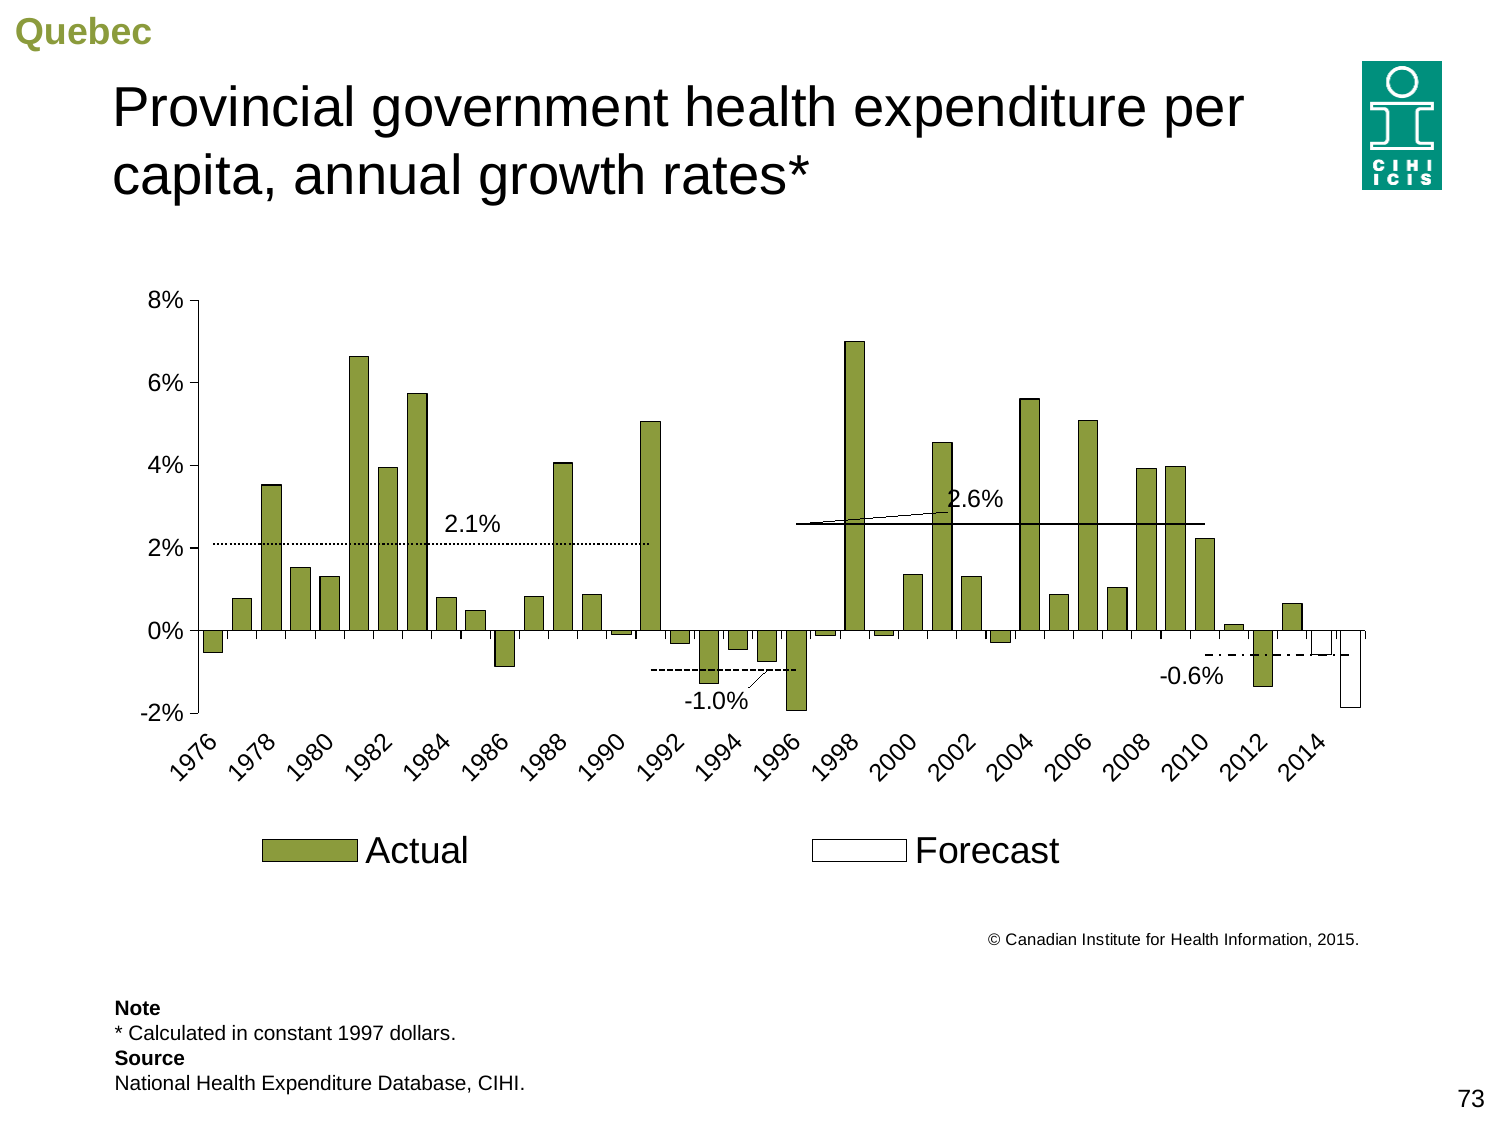

Quebec
# Provincial government health expenditure per capita, annual growth rates*

### Chart

| Category | Actual  | Forecast | Average (1975–1991) | Average (1991–1996) | Average (1996–2010) | Average (2010–2015) |
|---|---|---|---|---|---|---|
| 1976 | -0.0053805738594490116 | None | 0.02102330568243449 | None | None | None |
| 1977 | 0.0077982435156591645 | None | 0.02102330568243449 | None | None | None |
| 1978 | 0.03524498761215811 | None | 0.02102330568243449 | None | None | None |
| 1979 | 0.015267301133304434 | None | 0.02102330568243449 | None | None | None |
| 1980 | 0.013143500872113023 | None | 0.02102330568243449 | None | None | None |
| 1981 | 0.06632704612187124 | None | 0.02102330568243449 | None | None | None |
| 1982 | 0.03943809615362115 | None | 0.02102330568243449 | None | None | None |
| 1983 | 0.05729949190519679 | None | 0.02102330568243449 | None | None | None |
| 1984 | 0.007962003016918517 | None | 0.02102330568243449 | None | None | None |
| 1985 | 0.004825745841701368 | None | 0.02102330568243449 | None | None | None |
| 1986 | -0.008645883544131983 | None | 0.02102330568243449 | None | None | None |
| 1987 | 0.008254440093903748 | None | 0.02102330568243449 | None | None | None |
| 1988 | 0.040580178071512485 | None | 0.02102330568243449 | None | None | None |
| 1989 | 0.008649461280394677 | None | 0.02102330568243449 | None | None | None |
| 1990 | -0.0010404075211307706 | None | 0.02102330568243449 | None | None | None |
| 1991 | 0.05065654566769129 | None | 0.02102330568243449 | -0.009525226916827112 | None | None |
| 1992 | -0.003186822064305872 | None | None | -0.009525226916827112 | None | None |
| 1993 | -0.012880524586400766 | None | None | -0.009525226916827112 | None | None |
| 1994 | -0.0046403557073929624 | None | None | -0.009525226916827112 | None | None |
| 1995 | -0.007429741622742236 | None | None | -0.009525226916827112 | None | None |
| 1996 | -0.019399035677912124 | None | None | -0.009525226916827112 | 0.02578651070539184 | None |
| 1997 | -0.0012564051288184164 | None | None | None | 0.02578651070539184 | None |
| 1998 | 0.0699486882056517 | None | None | None | 0.02578651070539184 | None |
| 1999 | -0.0011066720873894598 | None | None | None | 0.02578651070539184 | None |
| 2000 | 0.013592014372816541 | None | None | None | 0.02578651070539184 | None |
| 2001 | 0.045525330653662044 | None | None | None | 0.02578651070539184 | None |
| 2002 | 0.013161772091564439 | None | None | None | 0.02578651070539184 | None |
| 2003 | -0.002871472735531677 | None | None | None | 0.02578651070539184 | None |
| 2004 | 0.05606869555319838 | None | None | None | 0.02578651070539184 | None |
| 2005 | 0.008625341030070954 | None | None | None | 0.02578651070539184 | None |
| 2006 | 0.050955447166991075 | None | None | None | 0.02578651070539184 | None |
| 2007 | 0.010460125094815087 | None | None | None | 0.02578651070539184 | None |
| 2008 | 0.039330812234615875 | None | None | None | 0.02578651070539184 | None |
| 2009 | 0.039779375994450694 | None | None | None | 0.02578651070539184 | None |
| 2010 | 0.022382705503463995 | None | None | None | 0.02578651070539184 | -0.0060208258792444624 |
| 2011 | 0.0015727102124096781 | None | None | None | None | -0.0060208258792444624 |
| 2012 | -0.013467740258867988 | None | None | None | None | -0.0060208258792444624 |
| 2013 | 0.0064294410767336 | None | None | None | None | -0.0060208258792444624 |
| 2014 | None | -0.005885217571563683 | None | None | None | -0.0060208258792444624 |
| 2015 | None | -0.018539587053728934 | None | None | None | -0.0060208258792444624 |
Note
* Calculated in constant 1997 dollars.
Source
National Health Expenditure Database, CIHI.
73